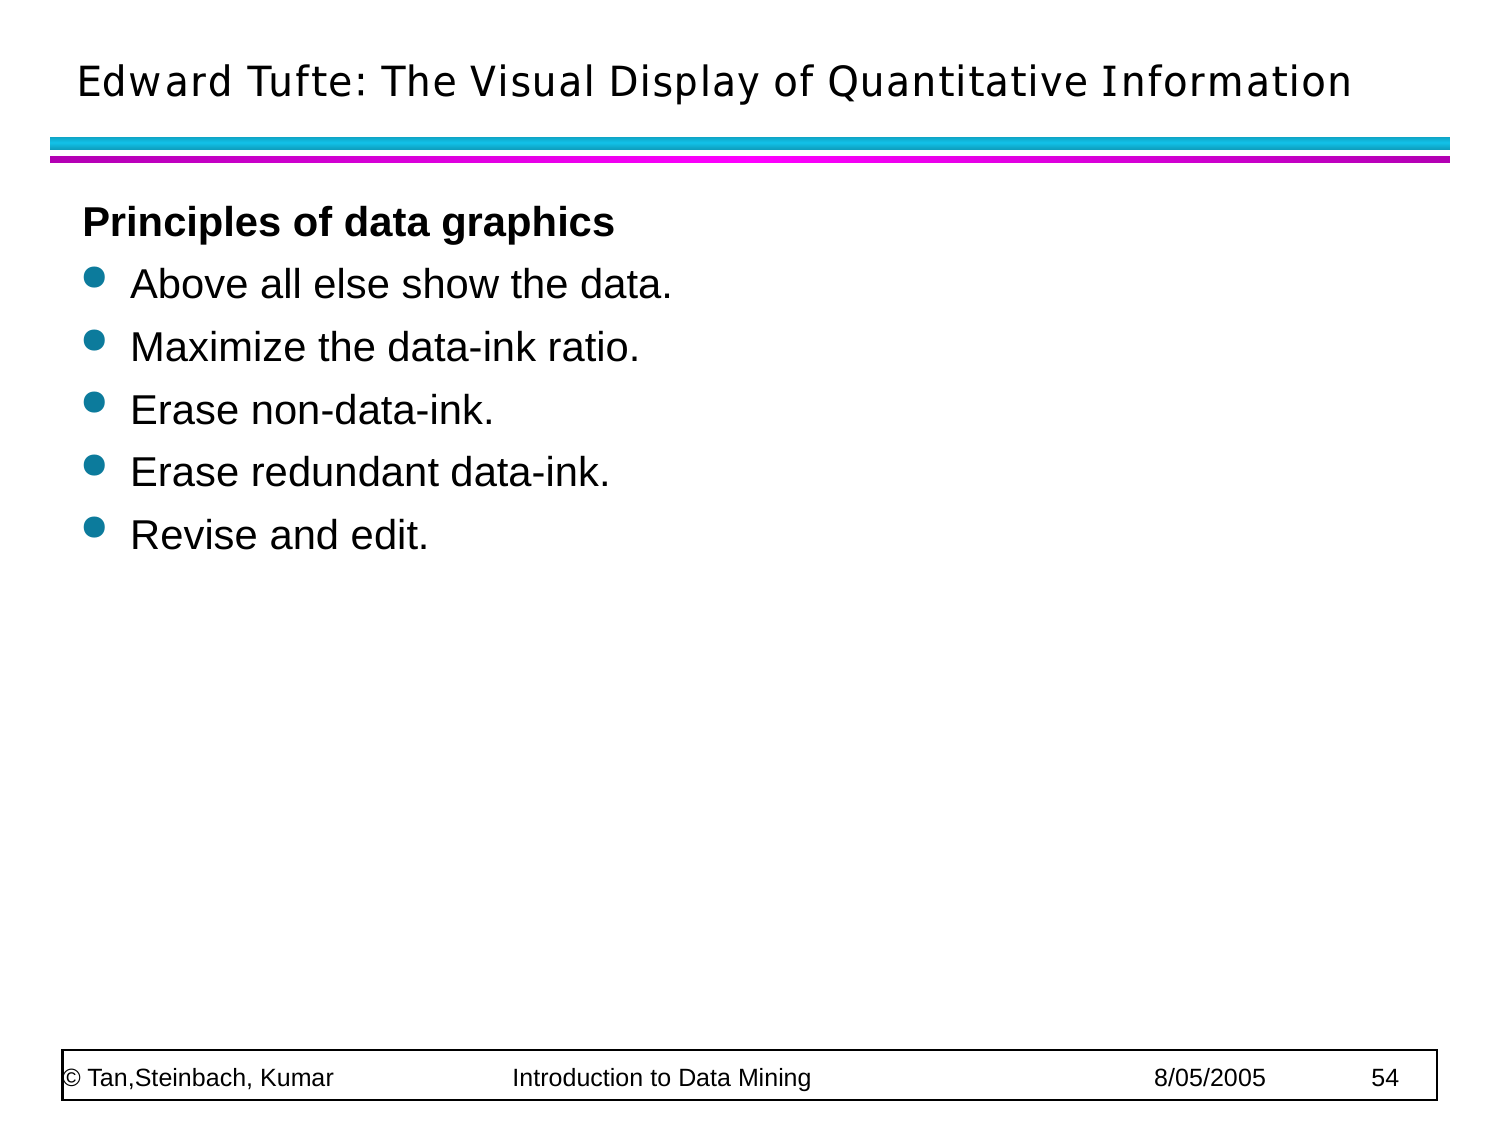

# Edward Tufte: The Visual Display of Quantitative Information
Principles of data graphics
Above all else show the data.
Maximize the data-ink ratio.
Erase non-data-ink.
Erase redundant data-ink.
Revise and edit.